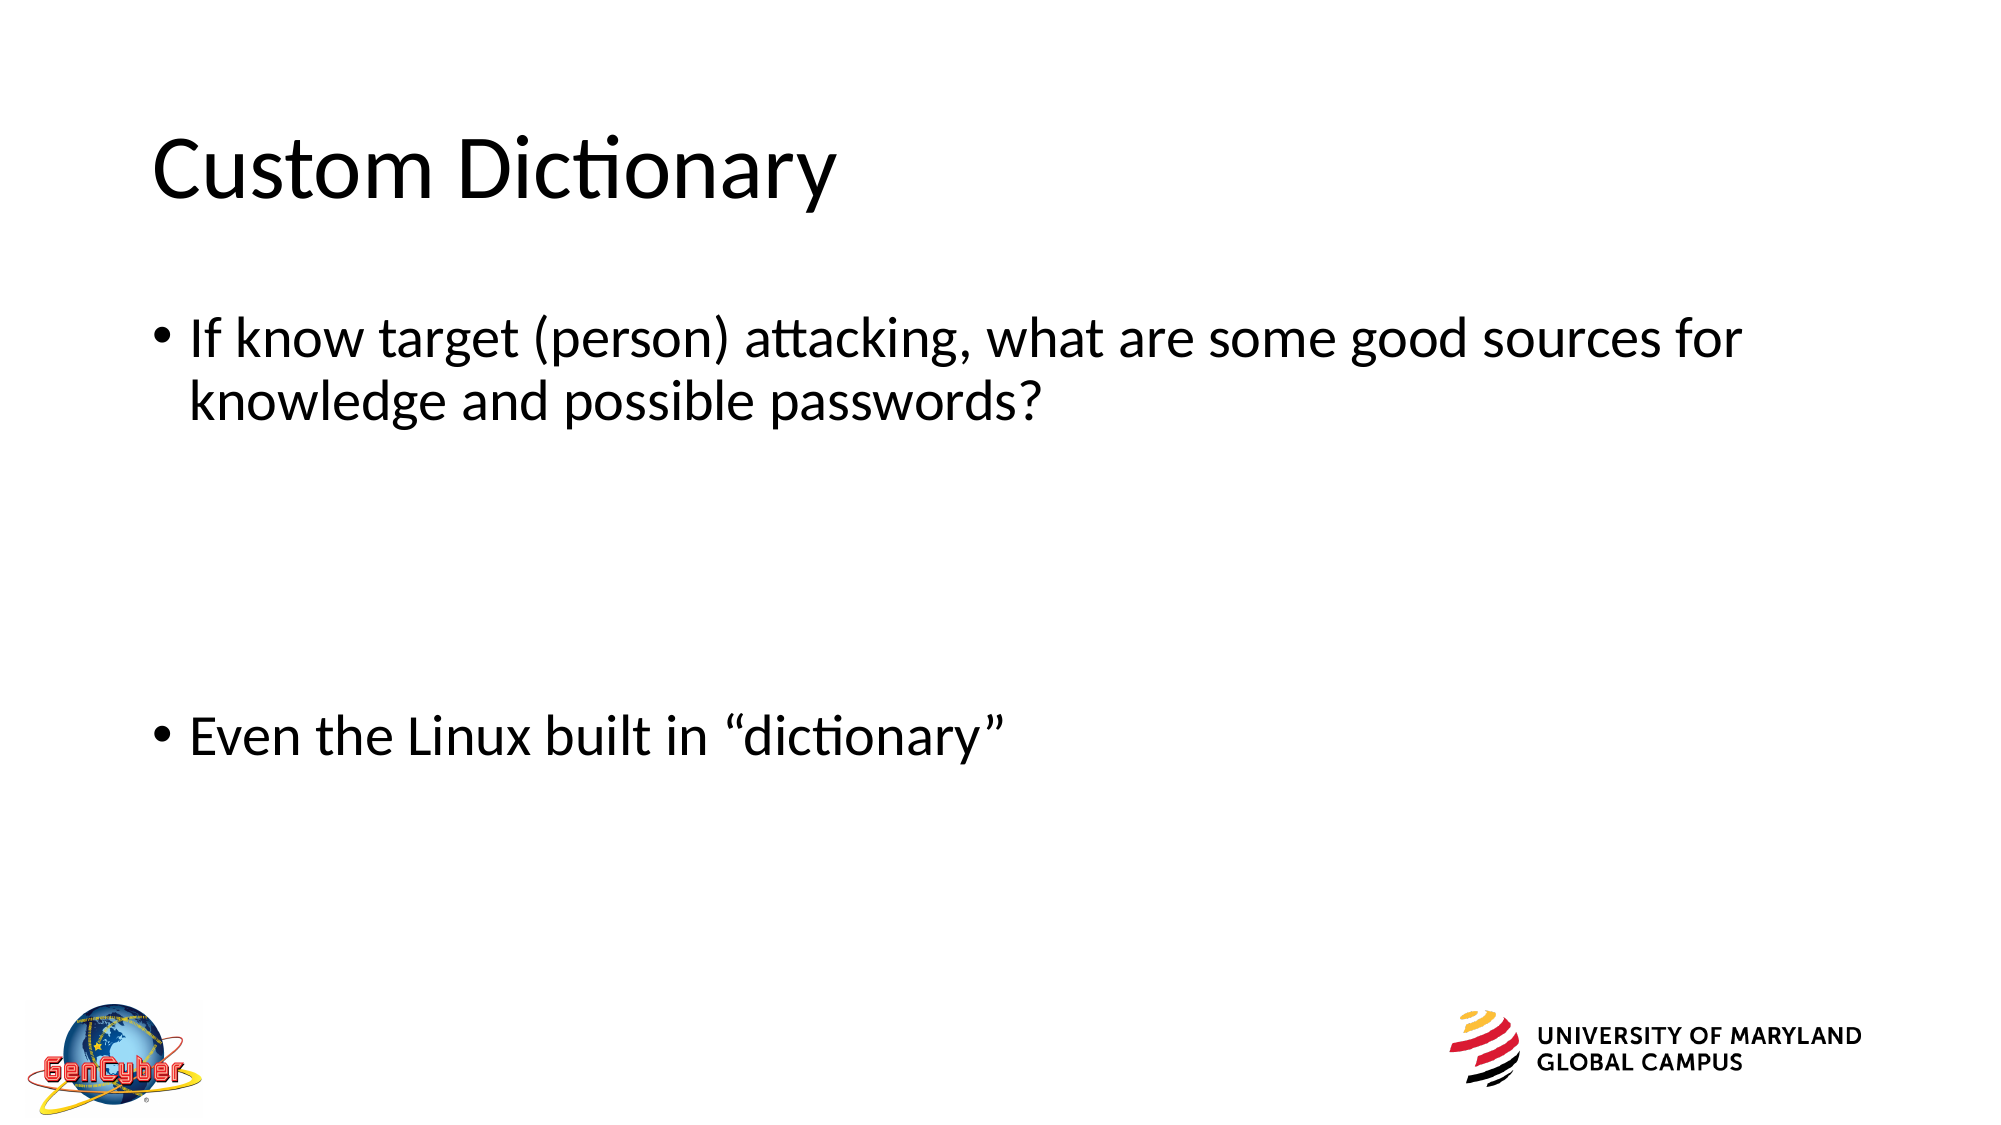

# Custom Dictionary
If know target (person) attacking, what are some good sources for knowledge and possible passwords?

Even the Linux built in “dictionary”